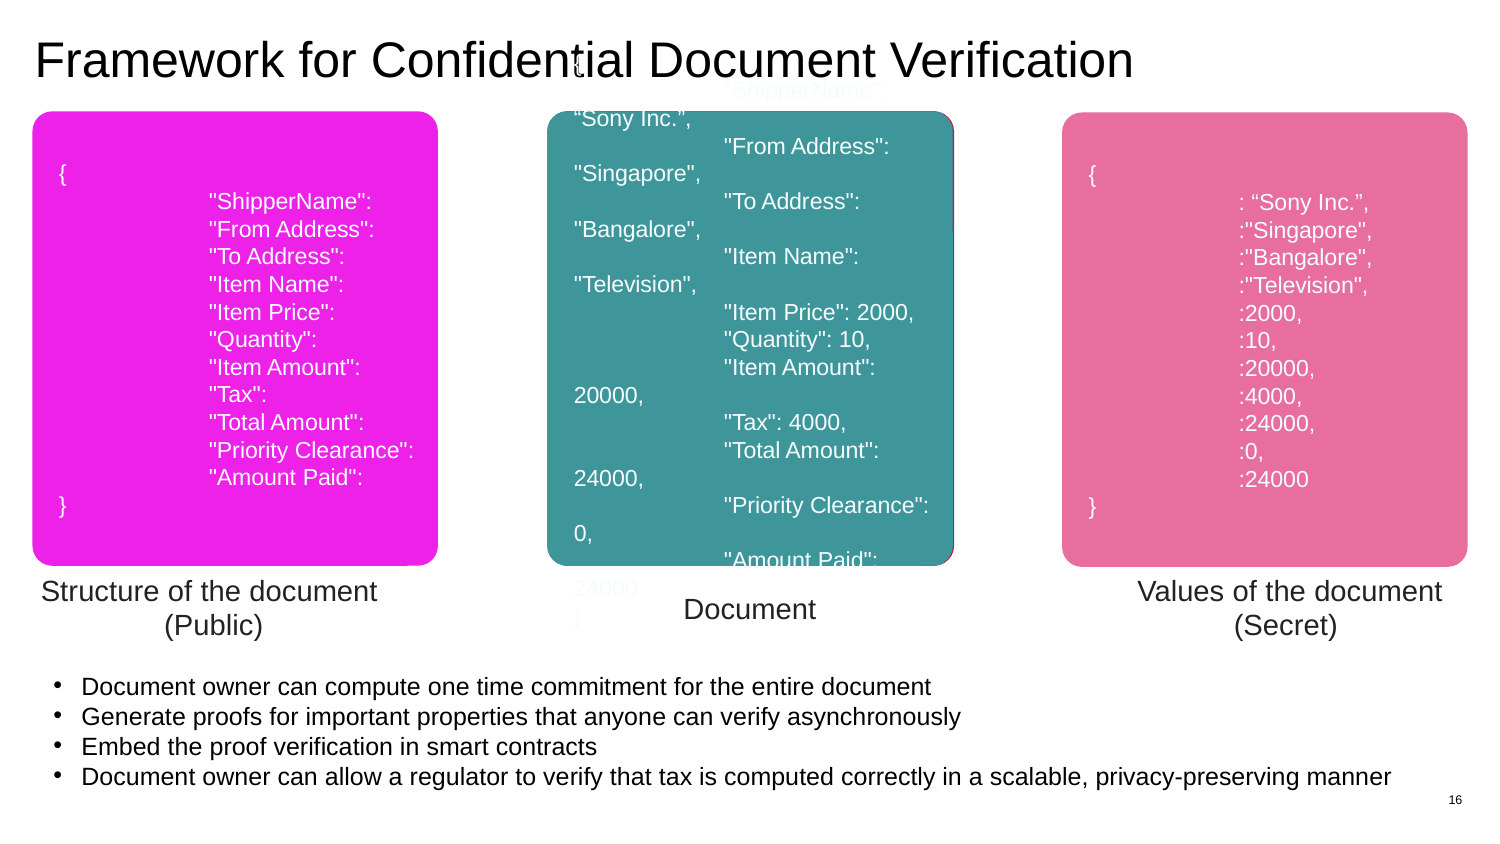

# Framework for Confidential Document Verification

{
	"ShipperName":
	"From Address":
	"To Address":
	"Item Name":
	"Item Price":
	"Quantity":
	"Item Amount":
	"Tax":
	"Total Amount":
	"Priority Clearance":
	"Amount Paid":
}

[
	"ShipperName",
	"From Address",
	"To Address",
	"Item Name",
	"Item Price",
	"Quantity",
	"Item Amount”,
	"Tax",
	"Total Amount",
	"Priority Clearance",
	"Amount Paid"
]

{
	"ShipperName": “Sony Inc.”,
	"From Address": "Singapore",
	"To Address": "Bangalore",
	"Item Name": "Television",
	"Item Price": 2000,
	"Quantity": 10,
	"Item Amount": 20000,
	"Tax": 4000,
	"Total Amount": 24000,
	"Priority Clearance": 0,
	"Amount Paid": 24000
}

[
	“Sony Inc.”,
	"Singapore",
	"Bangalore",
	"Television",
	2000,
	10,
	20000,
	4000,
	24000,
	0,
	24000
]

{
	: “Sony Inc.”,
	:"Singapore",
	:"Bangalore",
	:"Television",
	:2000,
	:10,
	:20000,
	:4000,
	:24000,
	:0,
	:24000
}
Structure of the document
(Public)
Values of the document
(Secret)
Document
Document owner can compute one time commitment for the entire document
Generate proofs for important properties that anyone can verify asynchronously
Embed the proof verification in smart contracts
Document owner can allow a regulator to verify that tax is computed correctly in a scalable, privacy-preserving manner
16